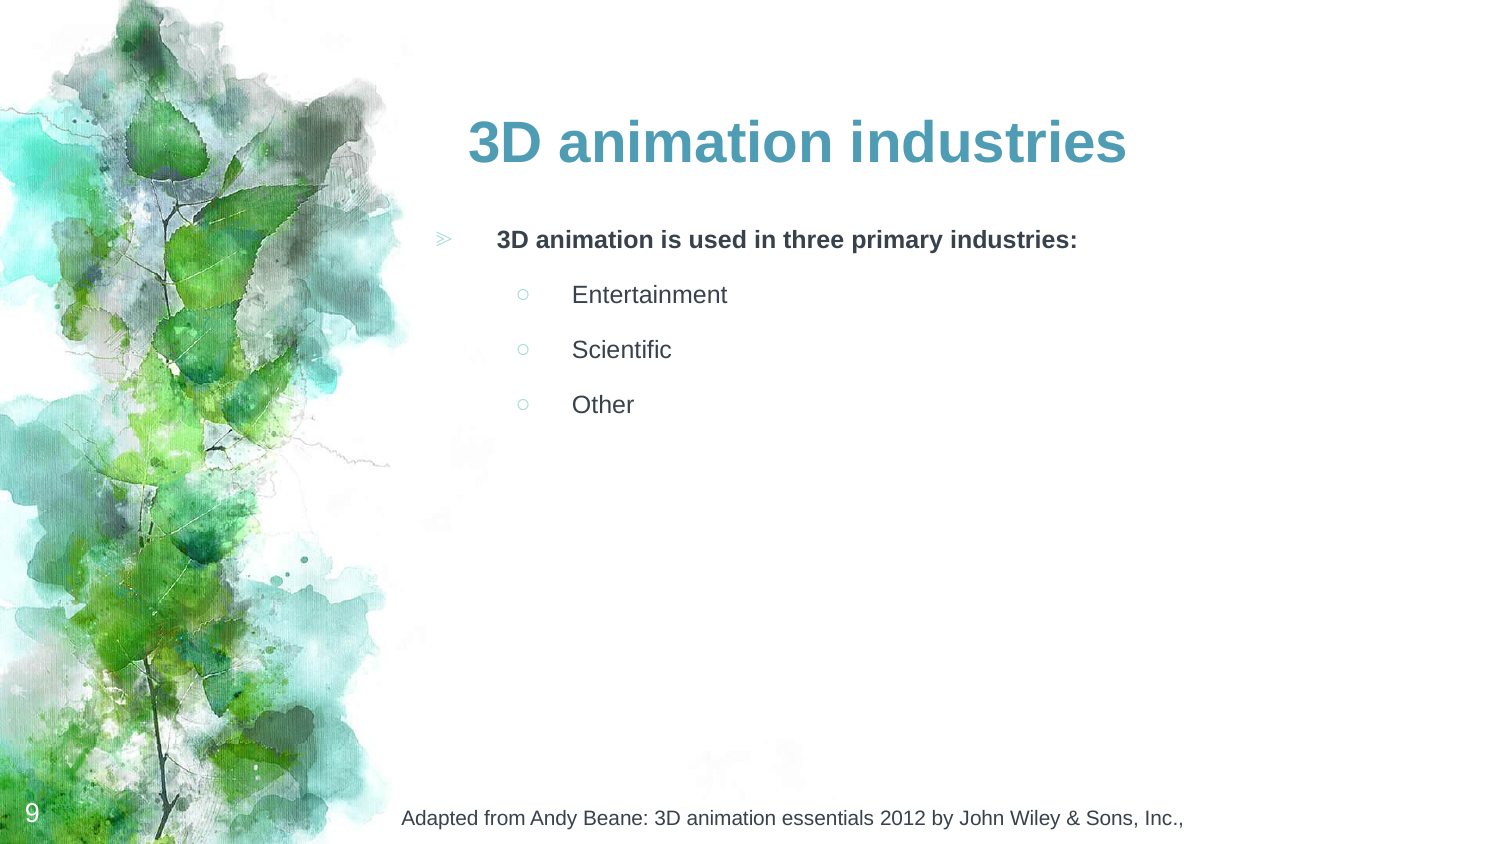

# 3D animation industries
3D animation is used in three primary industries:
Entertainment
Scientific
Other
9
Adapted from Andy Beane: 3D animation essentials 2012 by John Wiley & Sons, Inc.,